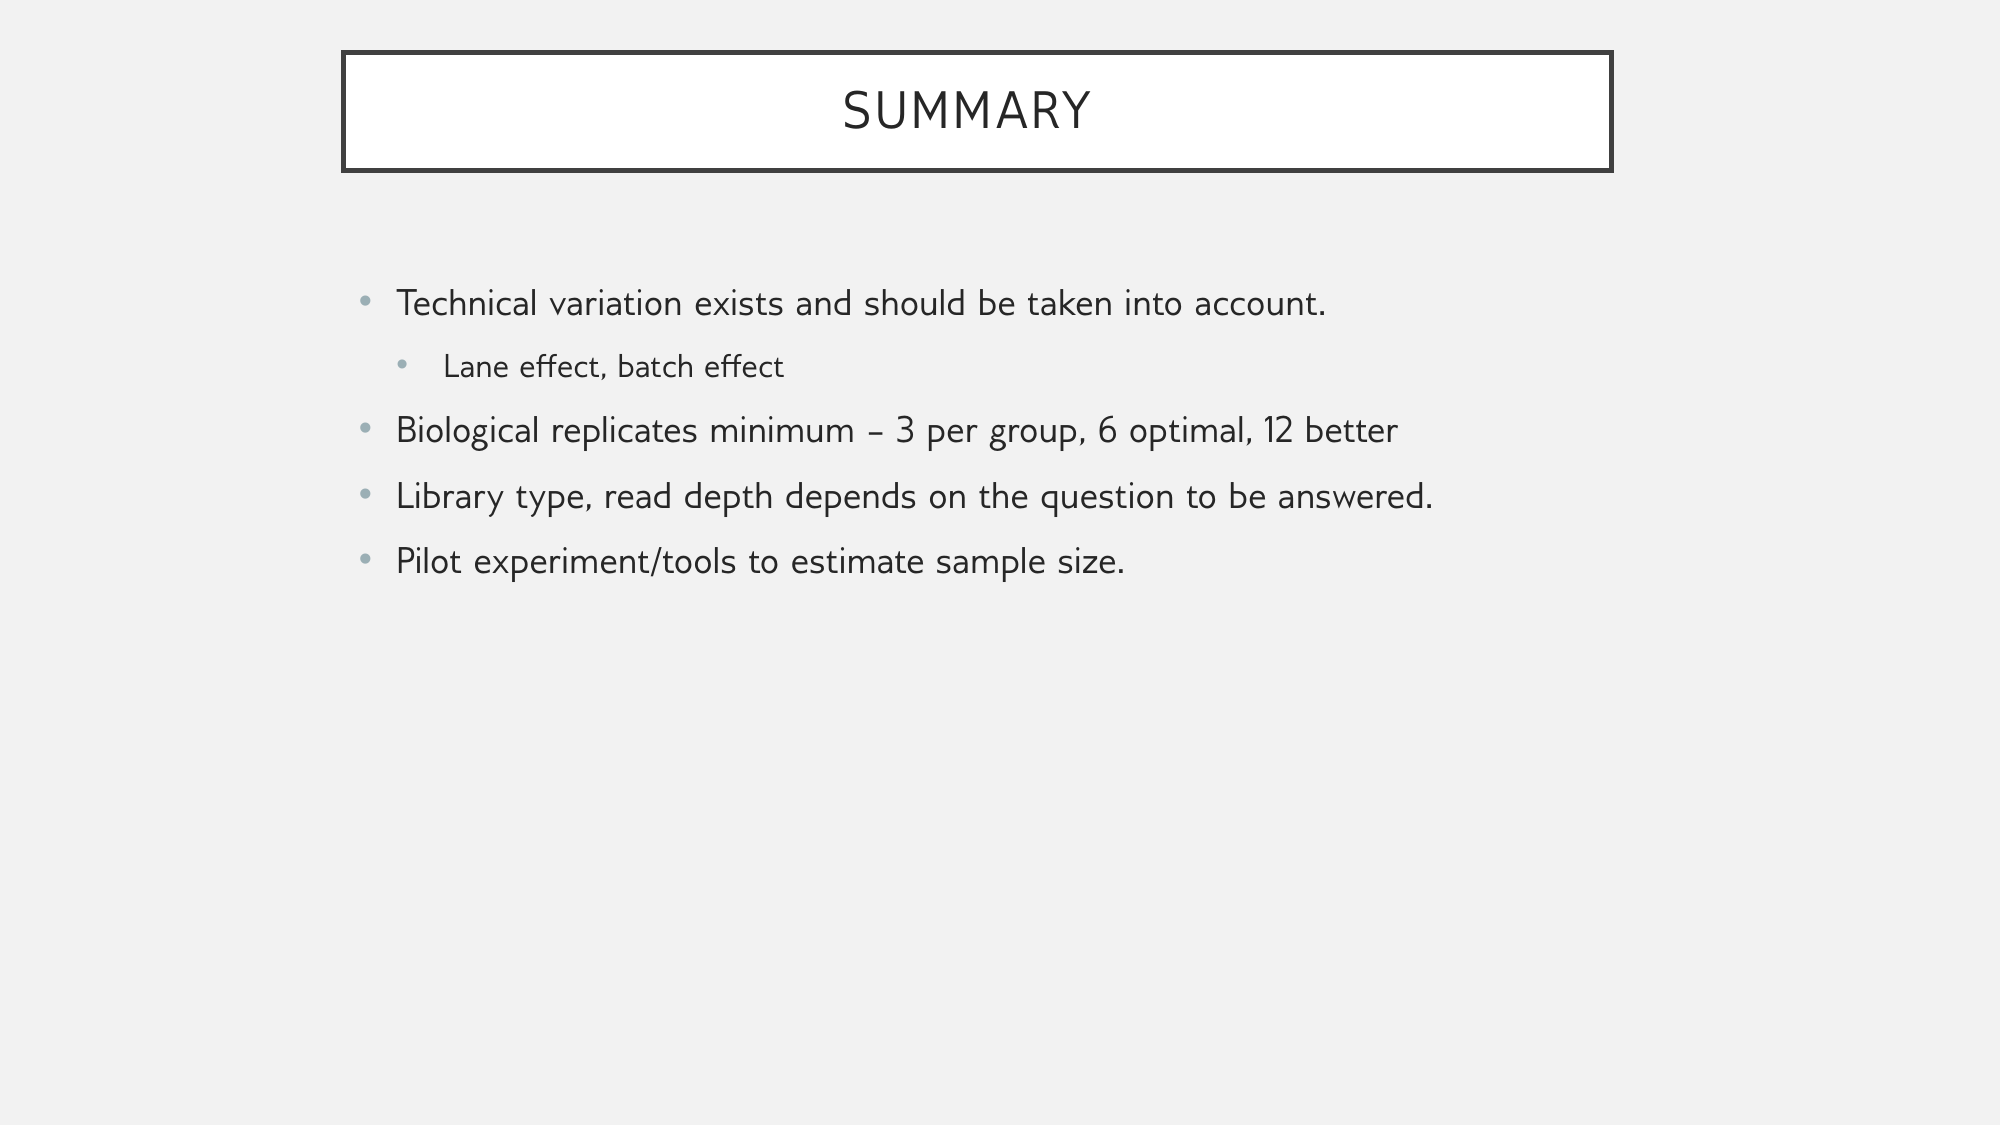

# Summary
Technical variation exists and should be taken into account.
 Lane effect, batch effect
Biological replicates minimum – 3 per group, 6 optimal, 12 better
Library type, read depth depends on the question to be answered.
Pilot experiment/tools to estimate sample size.